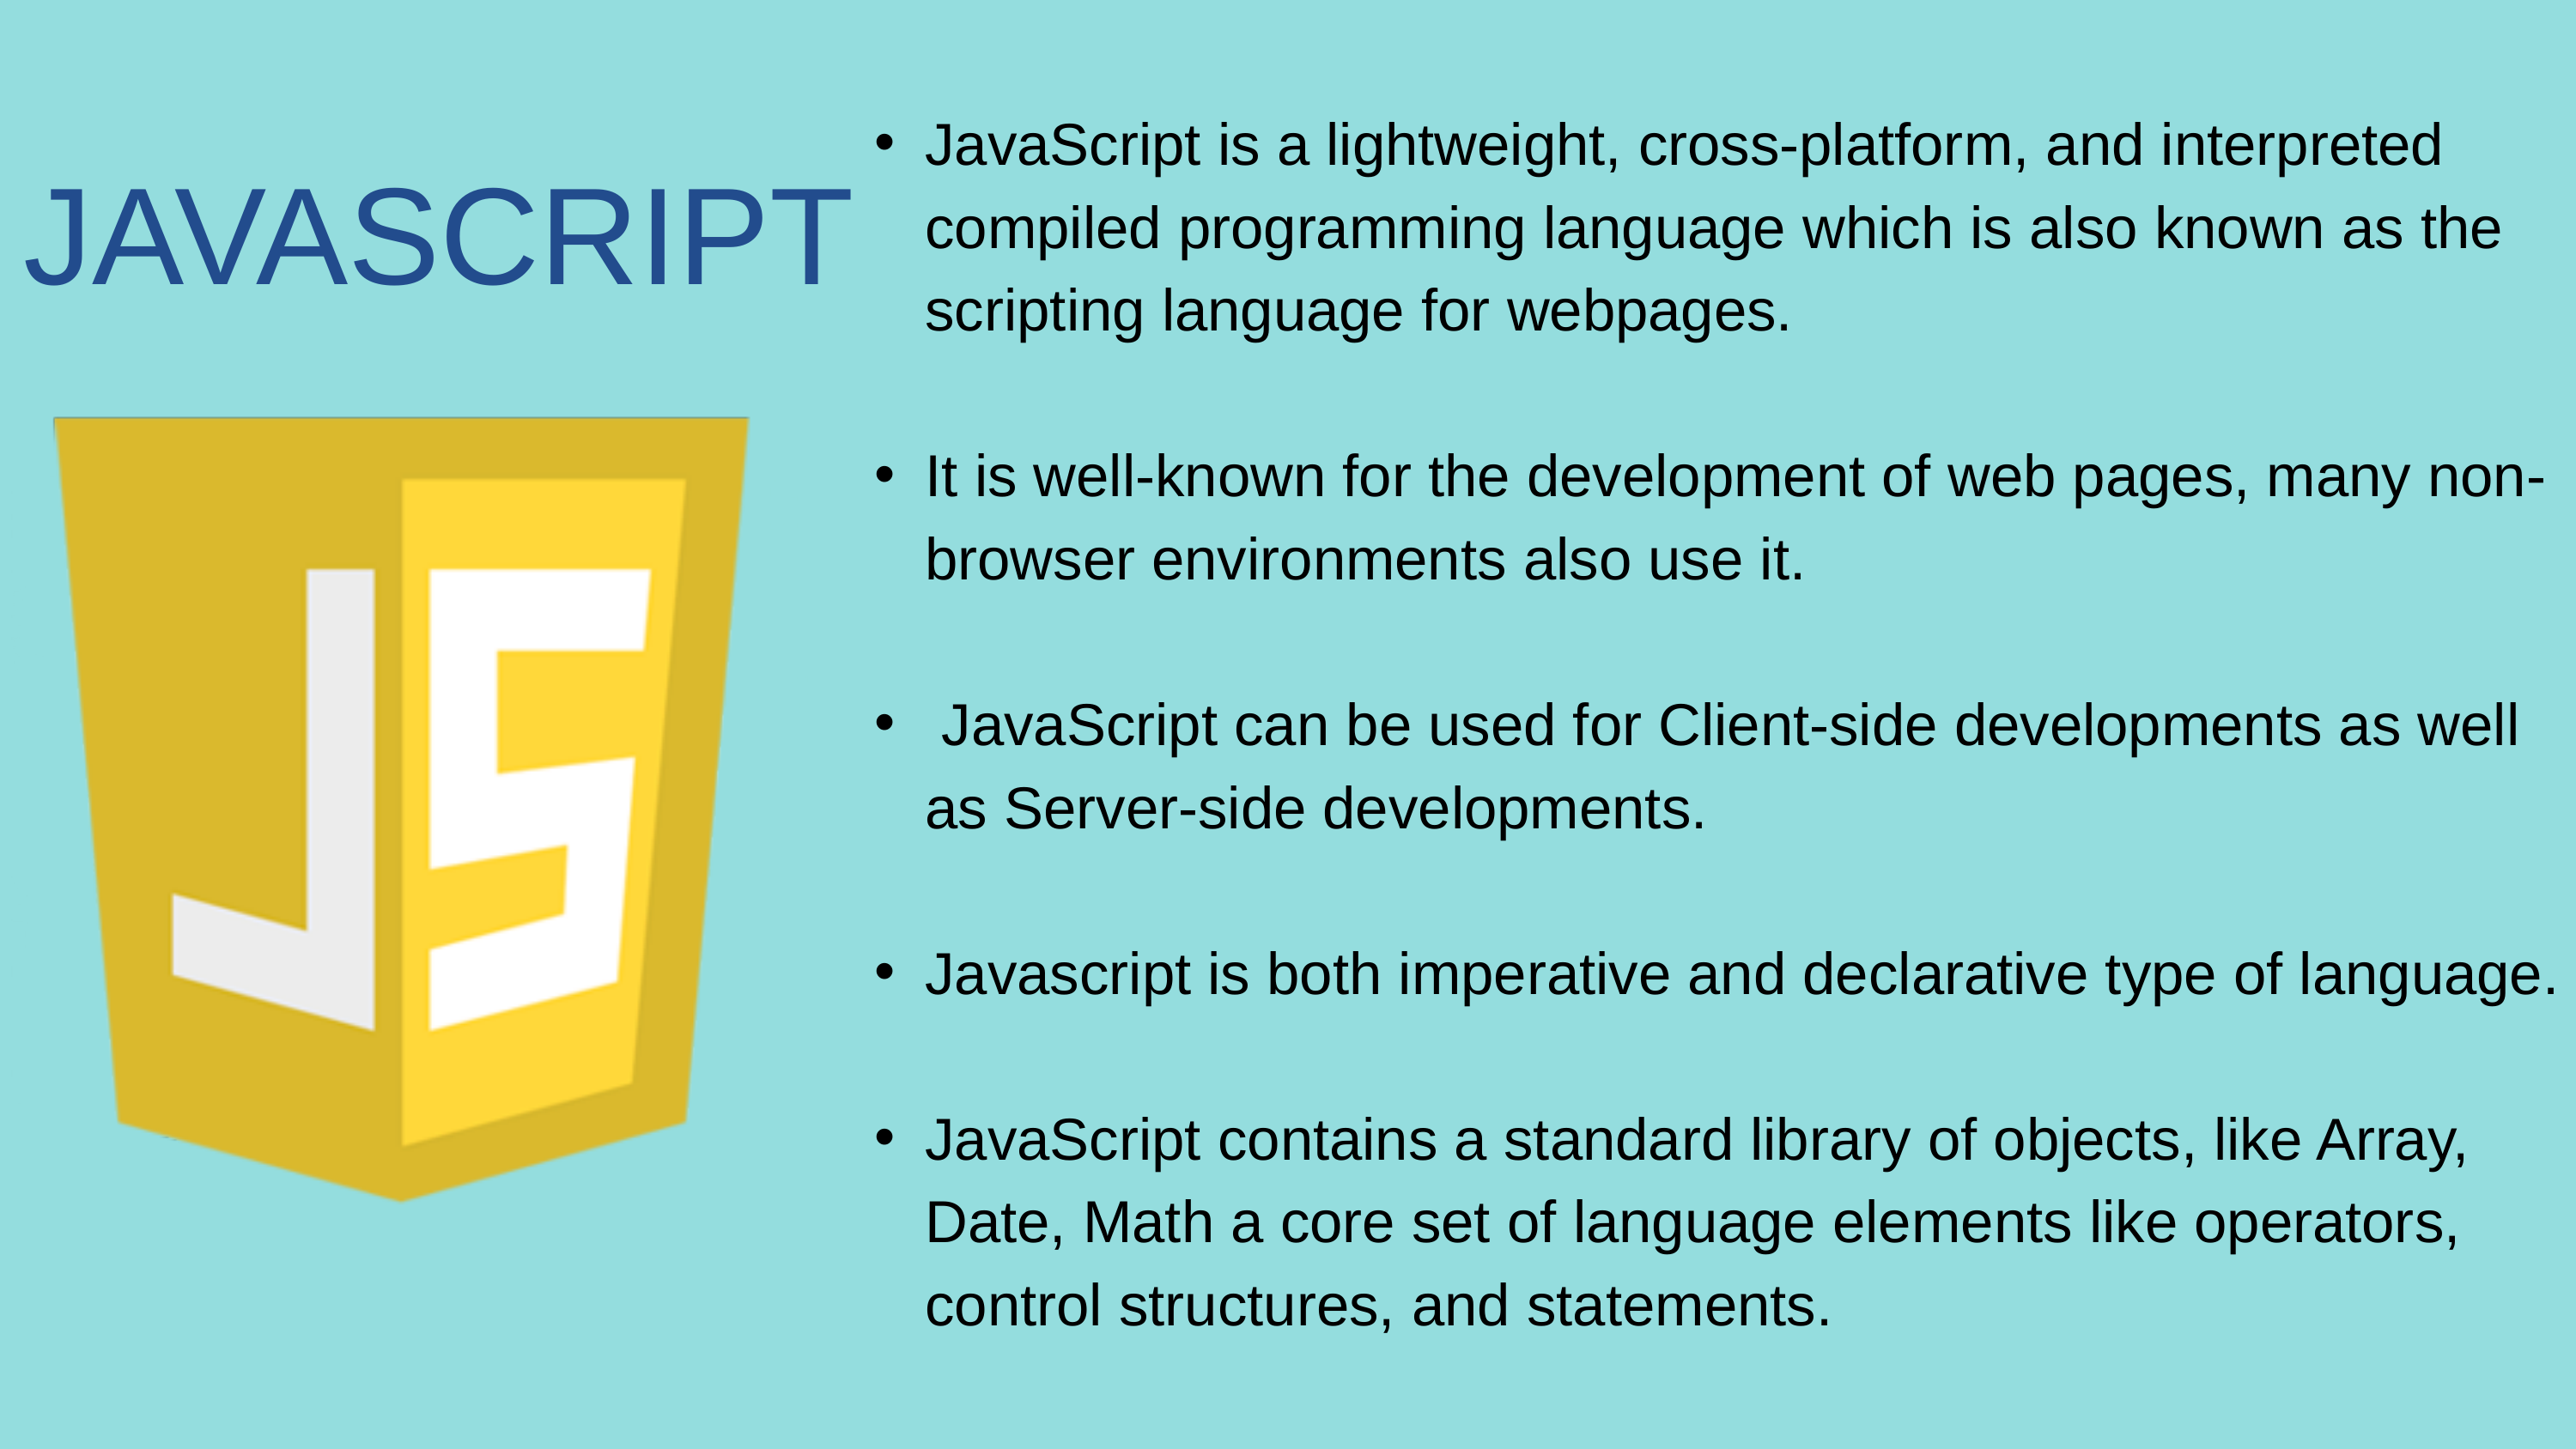

JavaScript is a lightweight, cross-platform, and interpreted compiled programming language which is also known as the scripting language for webpages.

It is well-known for the development of web pages, many non-browser environments also use it.

 JavaScript can be used for Client-side developments as well as Server-side developments.

Javascript is both imperative and declarative type of language.

JavaScript contains a standard library of objects, like Array, Date, Math a core set of language elements like operators, control structures, and statements.
JAVASCRIPT